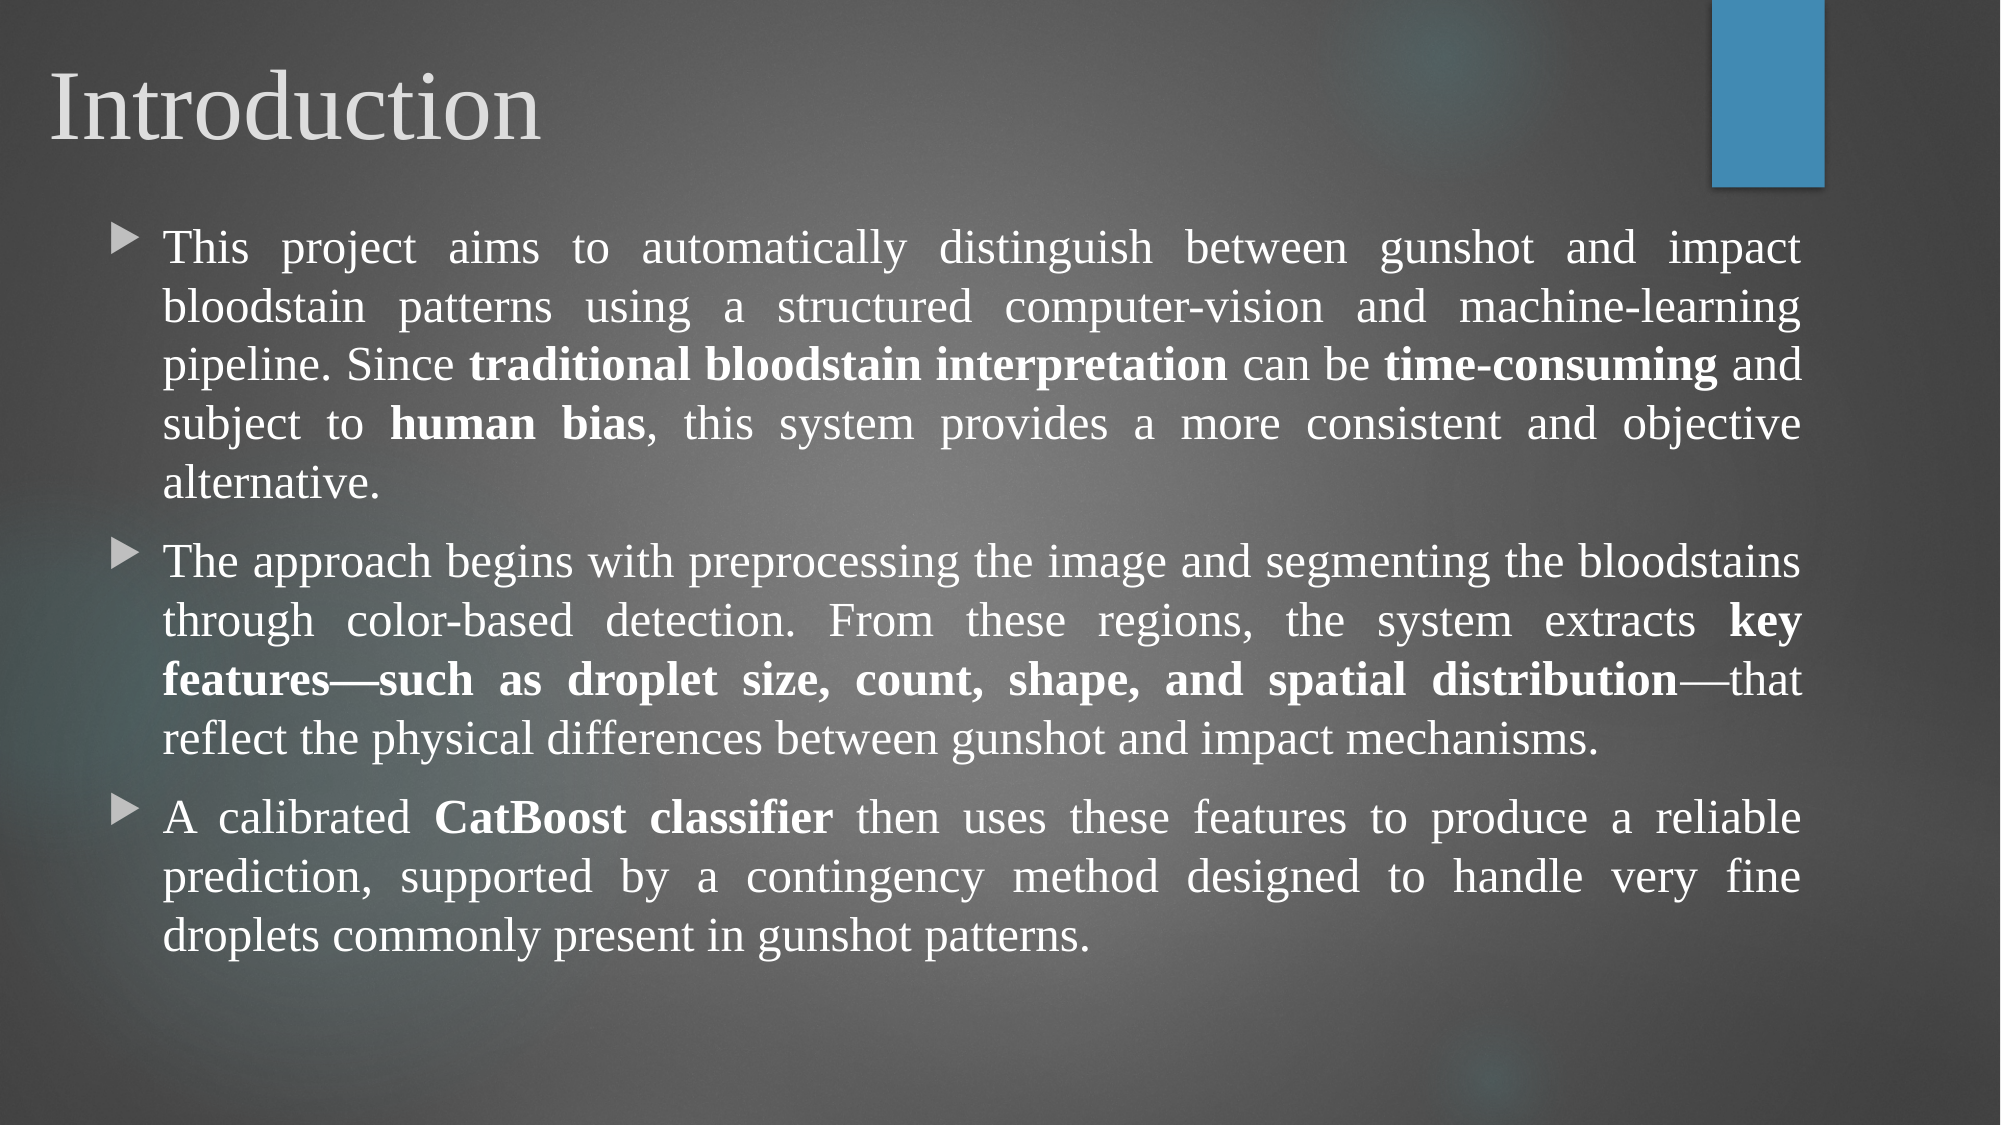

# Introduction
This project aims to automatically distinguish between gunshot and impact bloodstain patterns using a structured computer-vision and machine-learning pipeline. Since traditional bloodstain interpretation can be time-consuming and subject to human bias, this system provides a more consistent and objective alternative.
The approach begins with preprocessing the image and segmenting the bloodstains through color-based detection. From these regions, the system extracts key features—such as droplet size, count, shape, and spatial distribution—that reflect the physical differences between gunshot and impact mechanisms.
A calibrated CatBoost classifier then uses these features to produce a reliable prediction, supported by a contingency method designed to handle very fine droplets commonly present in gunshot patterns.